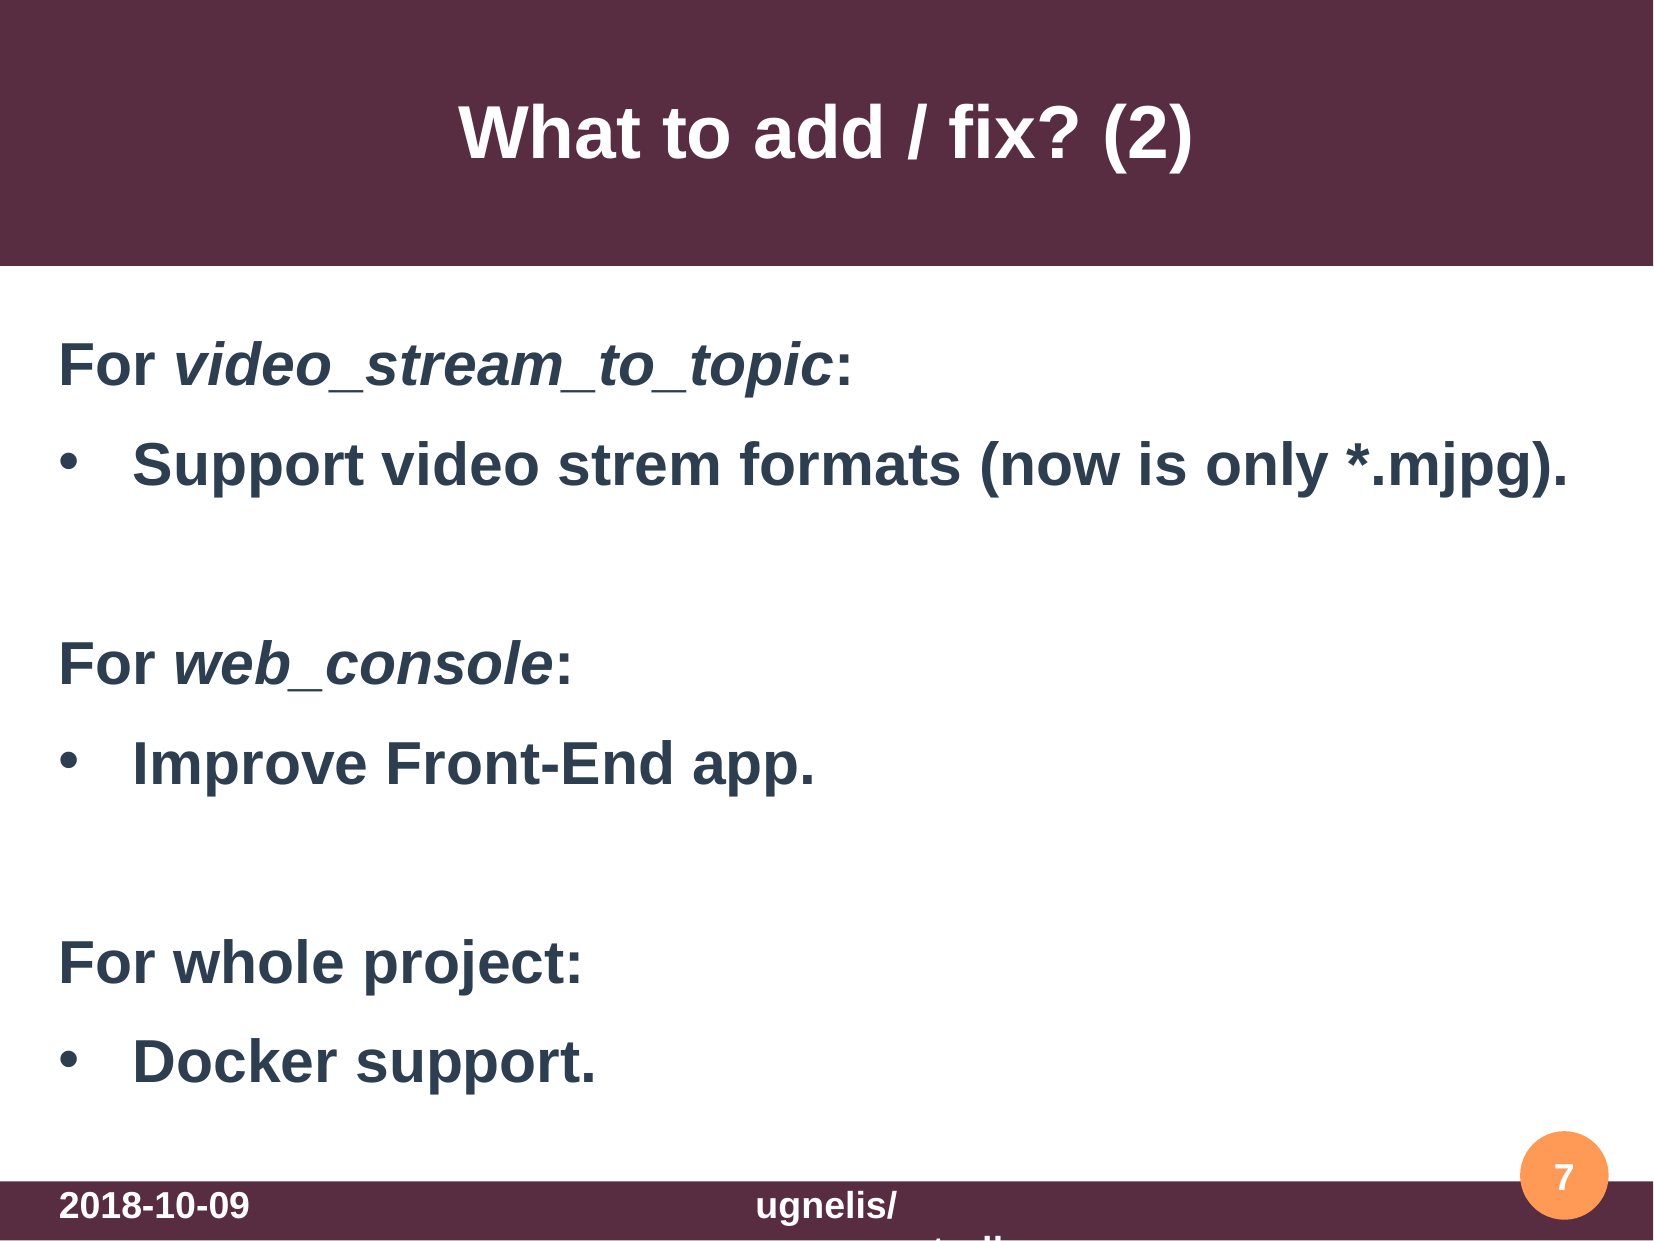

# What to add / fix? (2)
For video_stream_to_topic:
Support video strem formats (now is only *.mjpg).

For web_console:
Improve Front-End app.

For whole project:
Docker support.

7
2018-10-09
ugnelis/ros_cameras_controller